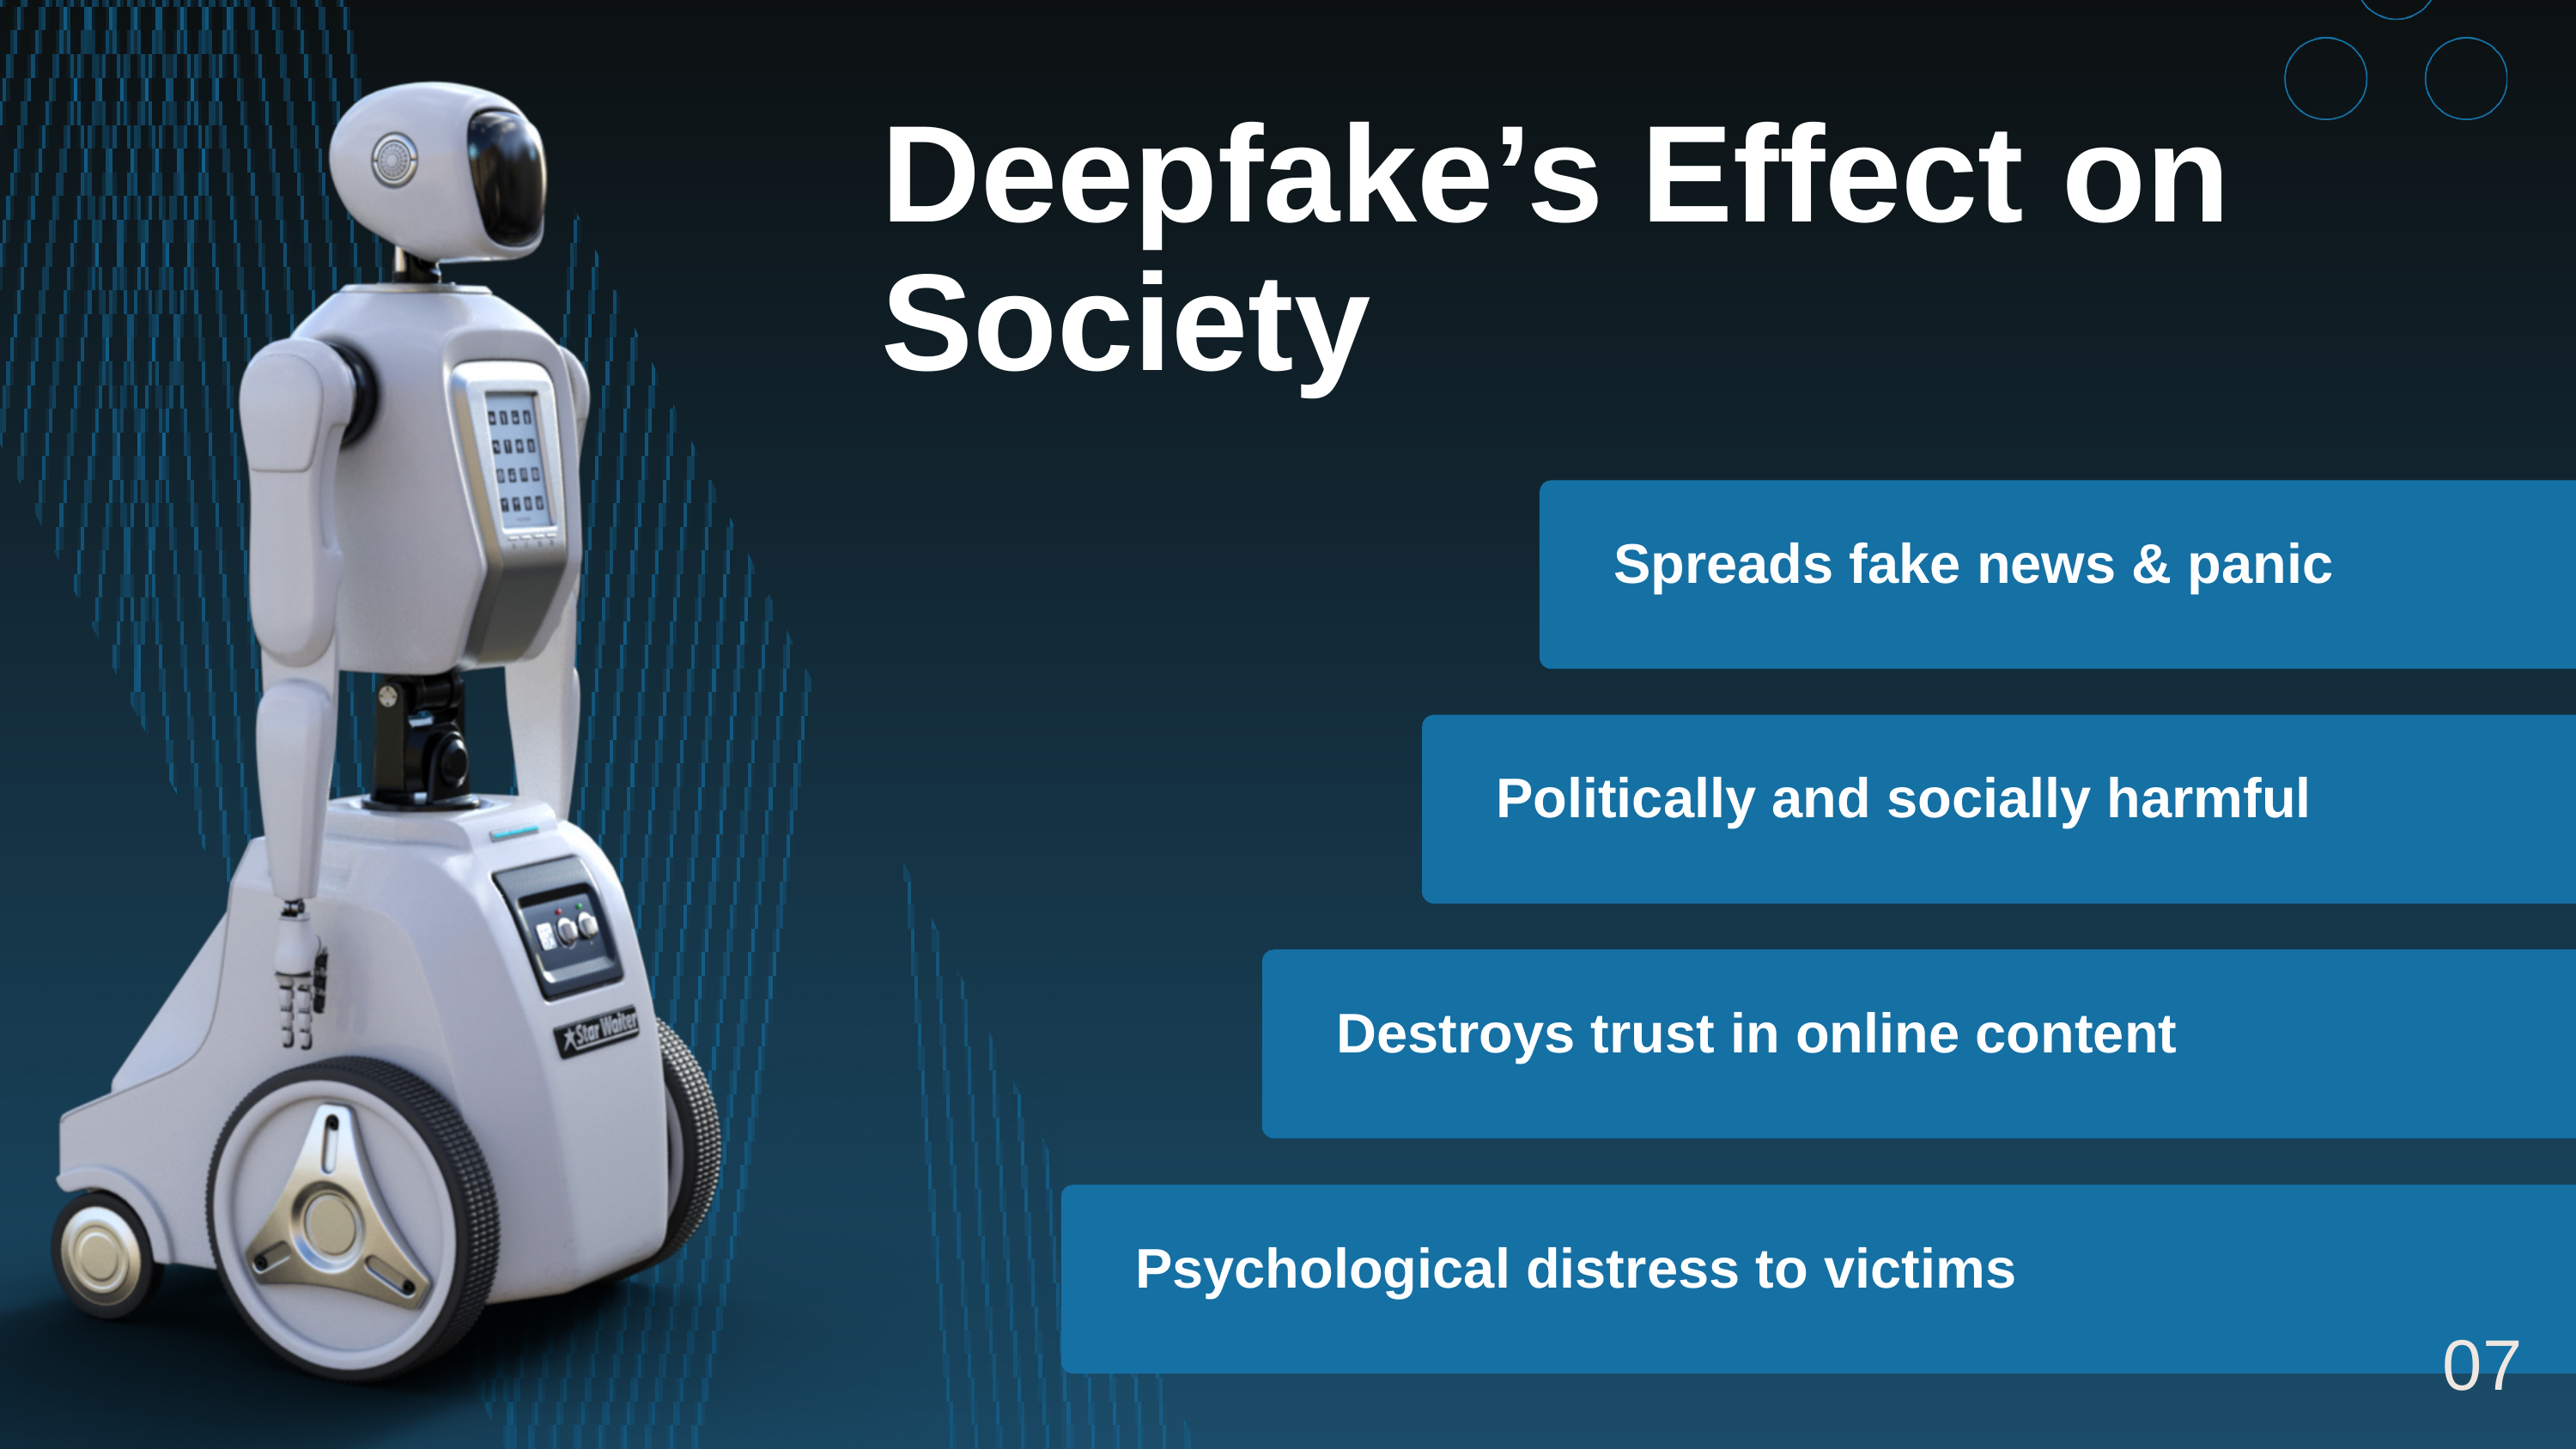

Deepfake’s Effect on Society

Spreads fake news & panic

Politically and socially harmful

Destroys trust in online content

Psychological distress to victims
07